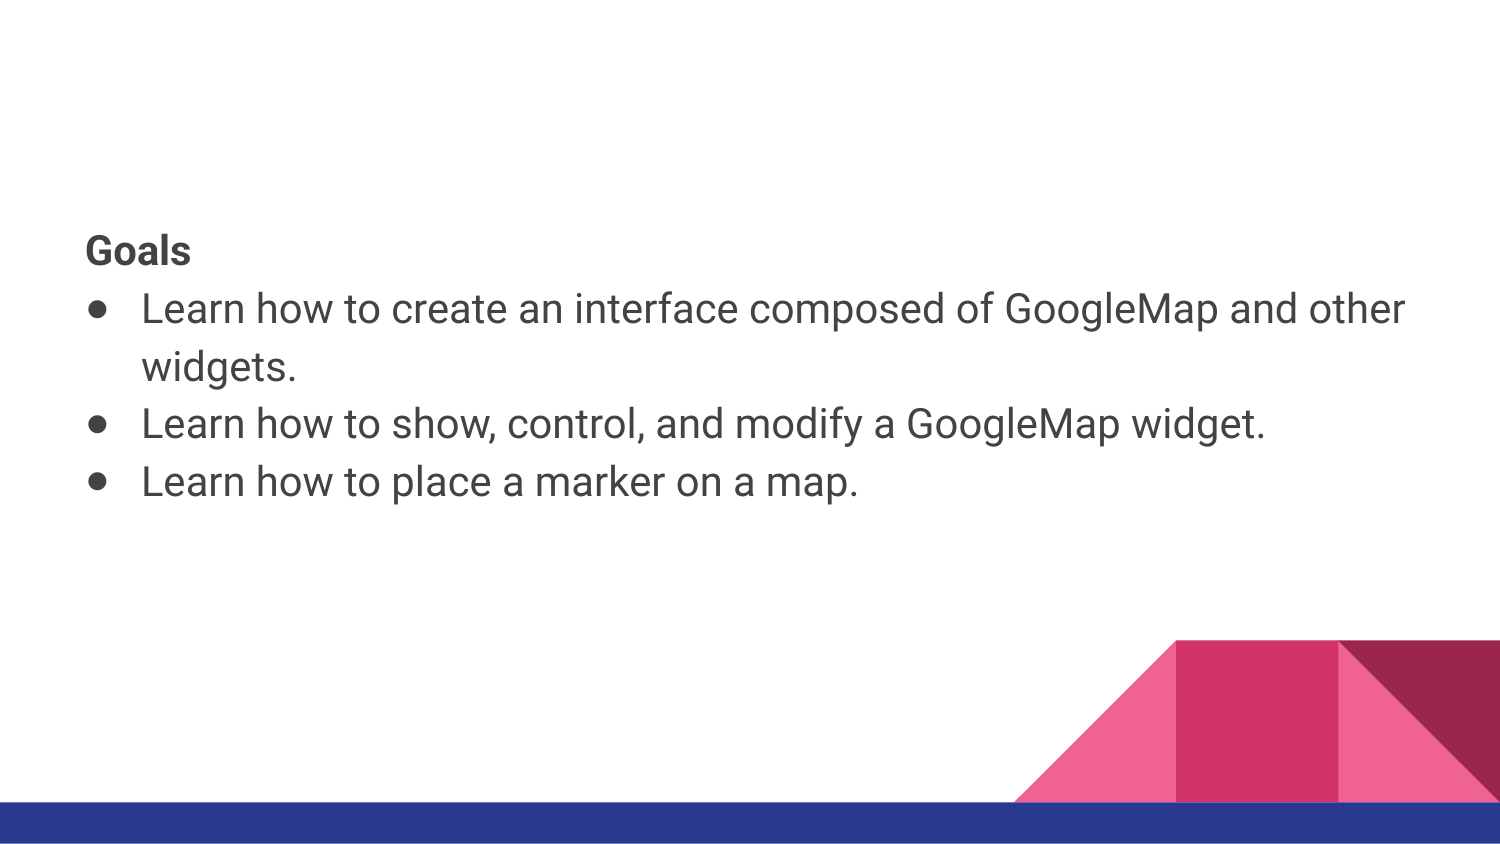

#
Goals
Learn how to create an interface composed of GoogleMap and other widgets.
Learn how to show, control, and modify a GoogleMap widget.
Learn how to place a marker on a map.